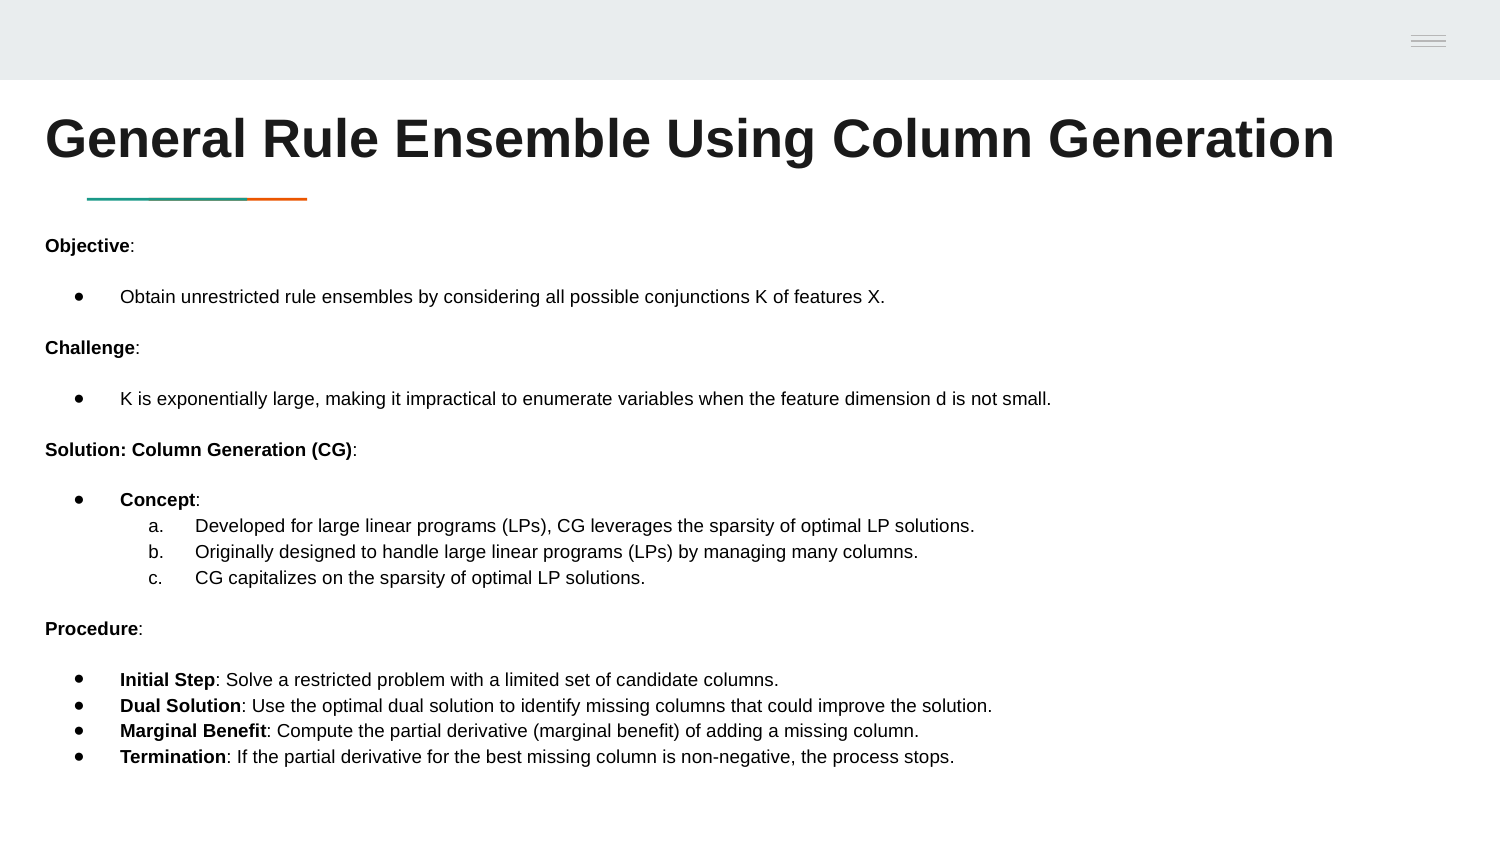

# General Rule Ensemble Using Column Generation
Objective:
Obtain unrestricted rule ensembles by considering all possible conjunctions K of features X.
Challenge:
K is exponentially large, making it impractical to enumerate variables when the feature dimension d is not small.
Solution: Column Generation (CG):
Concept:
Developed for large linear programs (LPs), CG leverages the sparsity of optimal LP solutions.
Originally designed to handle large linear programs (LPs) by managing many columns.
CG capitalizes on the sparsity of optimal LP solutions.
Procedure:
Initial Step: Solve a restricted problem with a limited set of candidate columns.
Dual Solution: Use the optimal dual solution to identify missing columns that could improve the solution.
Marginal Benefit: Compute the partial derivative (marginal benefit) of adding a missing column.
Termination: If the partial derivative for the best missing column is non-negative, the process stops.